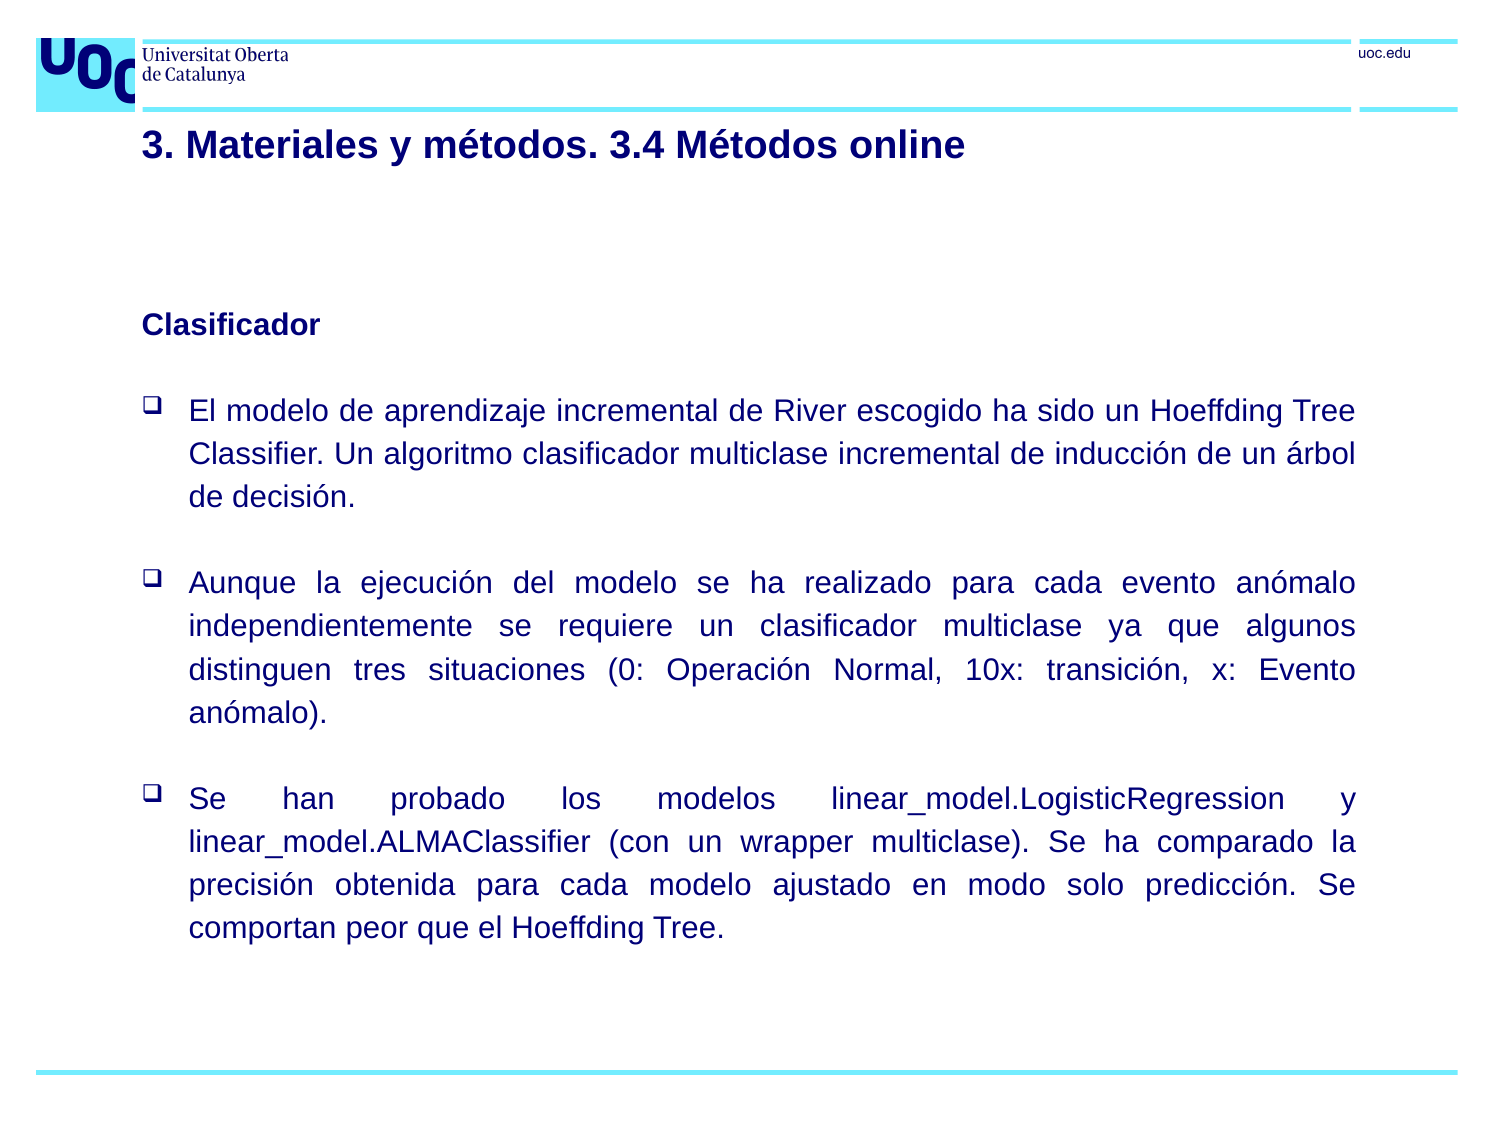

# 3. Materiales y métodos. 3.4 Métodos online
Clasificador

El modelo de aprendizaje incremental de River escogido ha sido un Hoeffding Tree Classifier. Un algoritmo clasificador multiclase incremental de inducción de un árbol de decisión.

Aunque la ejecución del modelo se ha realizado para cada evento anómalo independientemente se requiere un clasificador multiclase ya que algunos distinguen tres situaciones (0: Operación Normal, 10x: transición, x: Evento anómalo).

Se han probado los modelos linear_model.LogisticRegression y linear_model.ALMAClassifier (con un wrapper multiclase). Se ha comparado la precisión obtenida para cada modelo ajustado en modo solo predicción. Se comportan peor que el Hoeffding Tree.